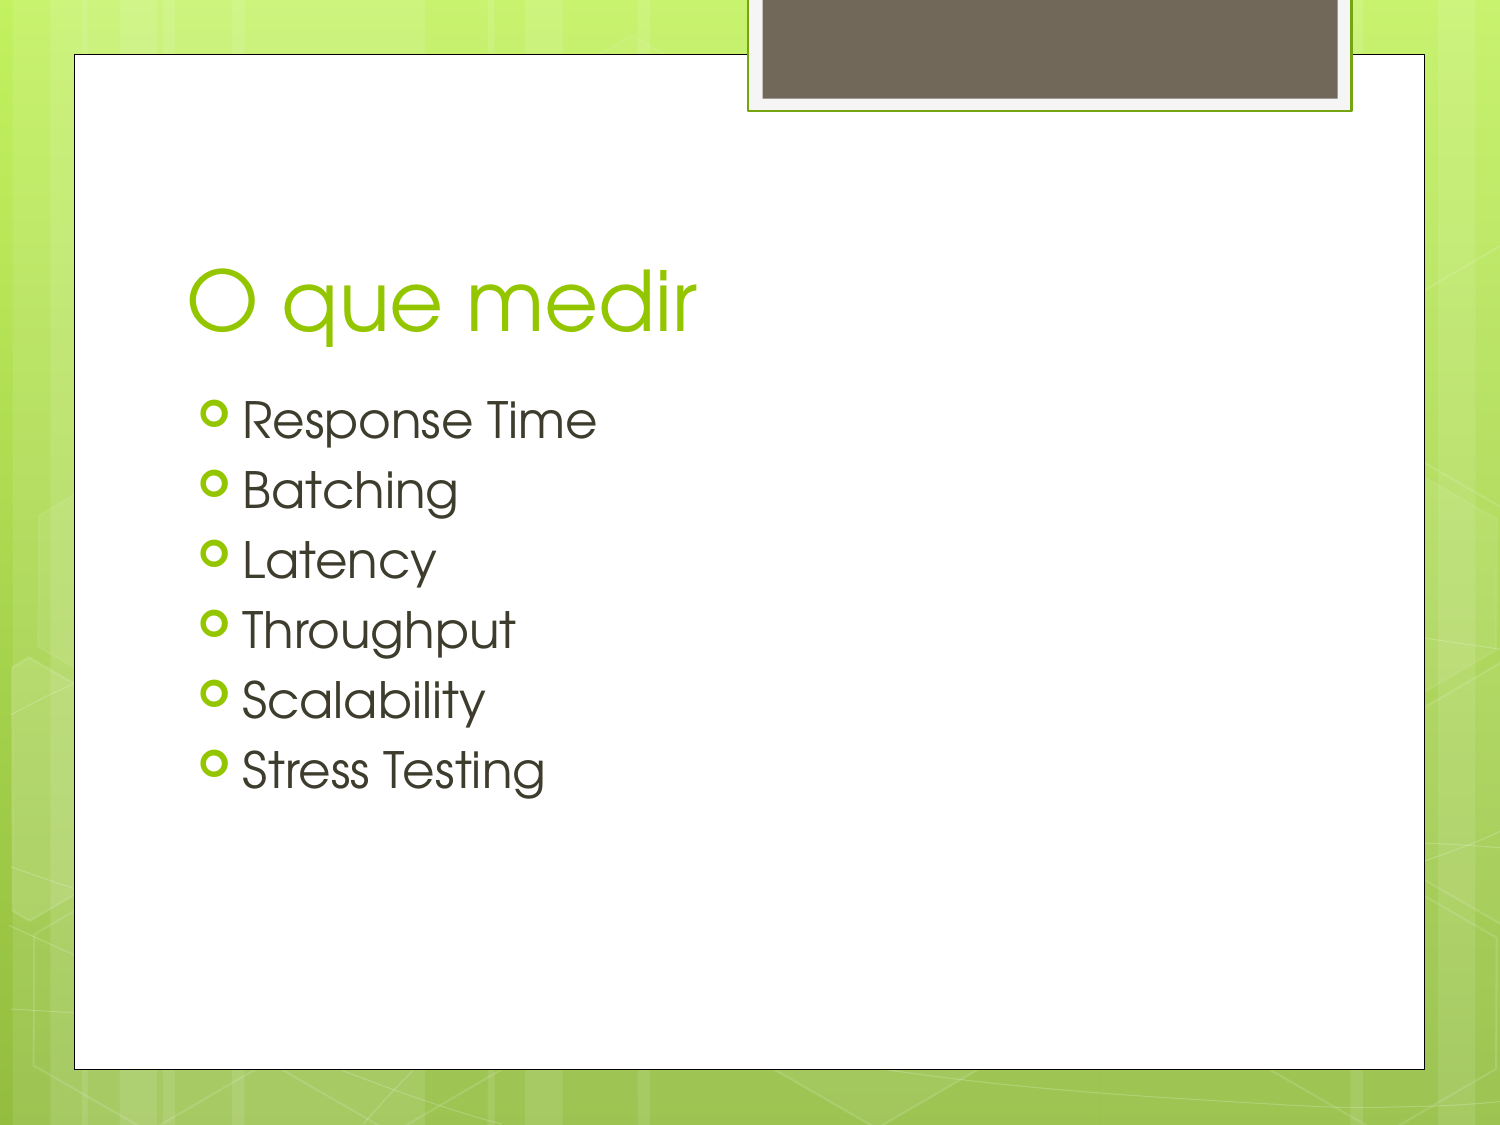

# O que medir
Response Time
Batching
Latency
Throughput
Scalability
Stress Testing